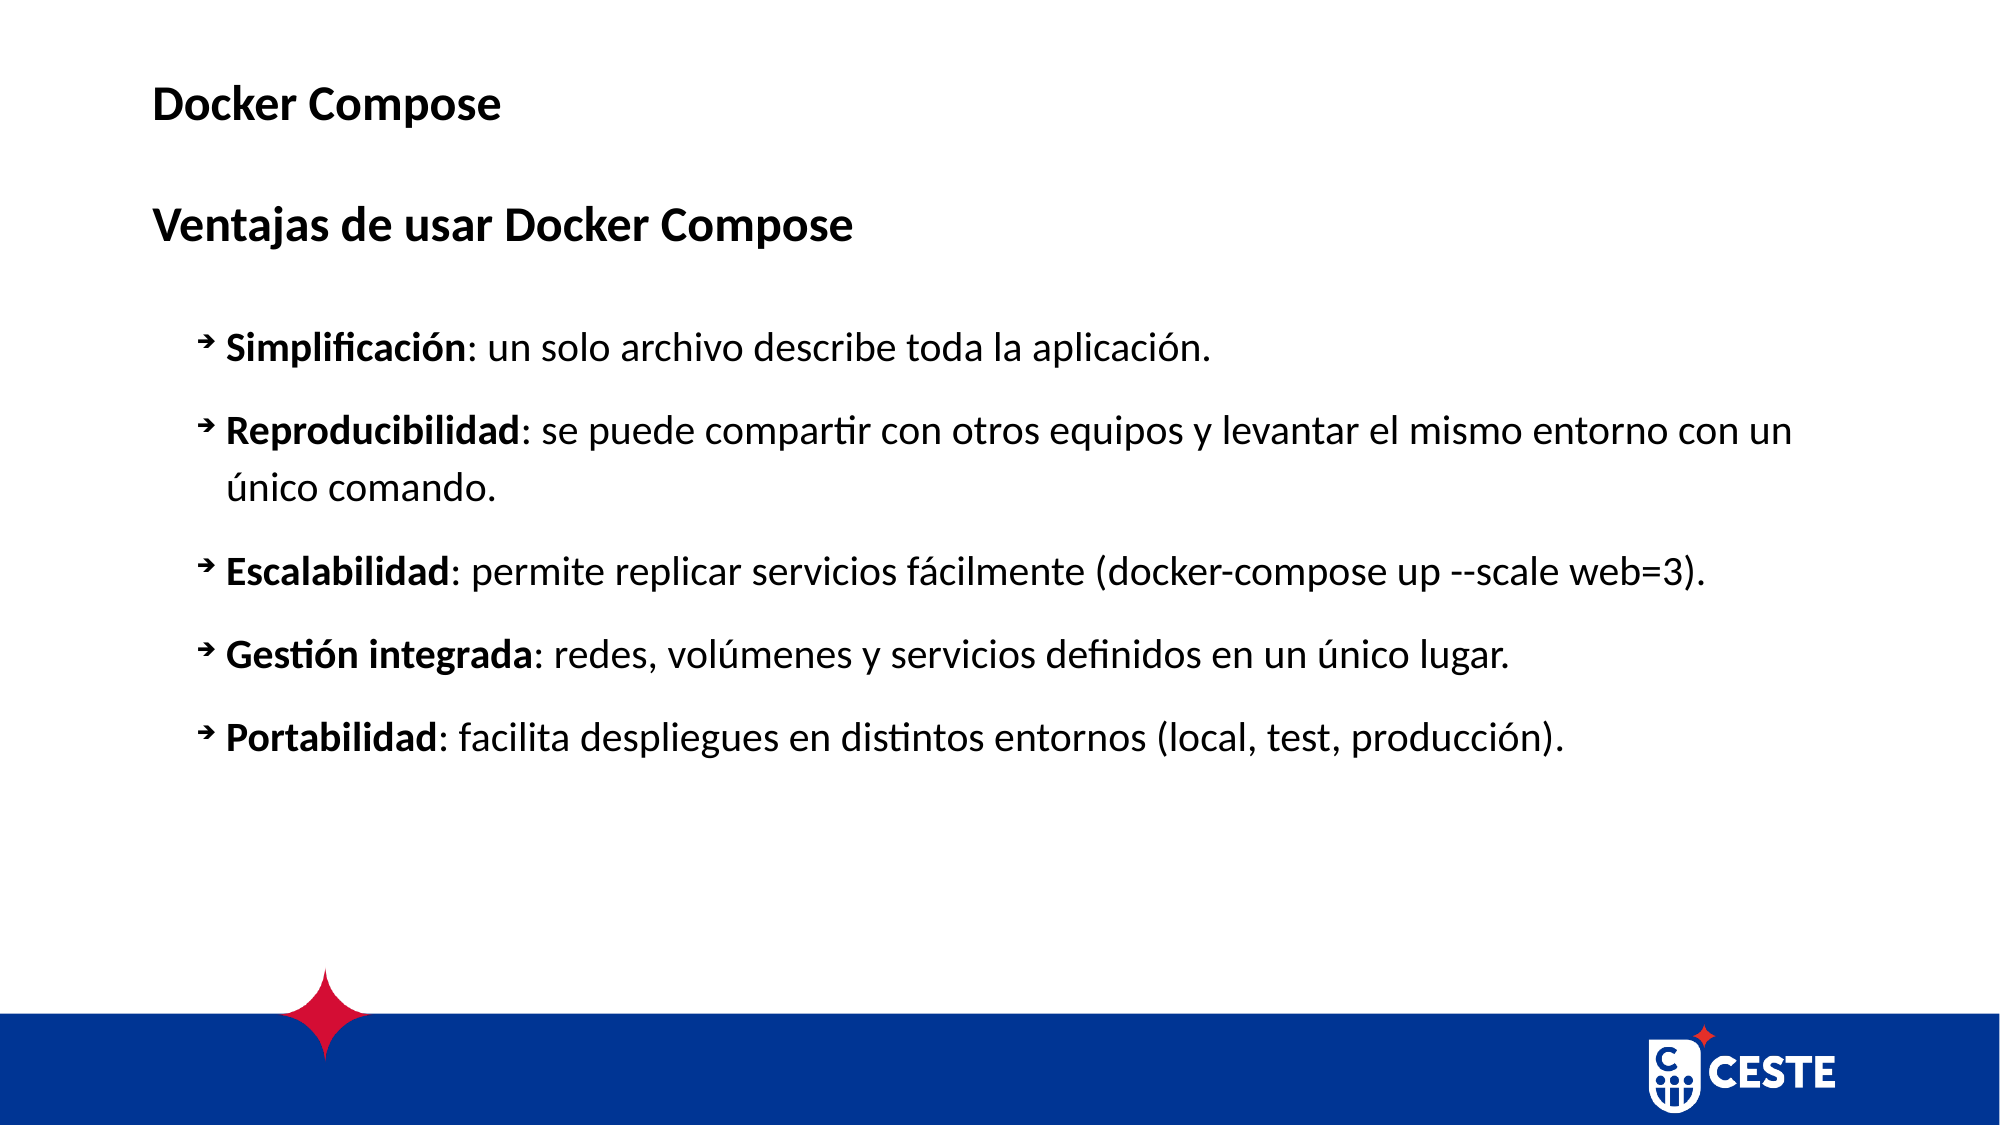

# Docker Compose
Ventajas de usar Docker Compose

Simplificación: un solo archivo describe toda la aplicación.
Reproducibilidad: se puede compartir con otros equipos y levantar el mismo entorno con un único comando.
Escalabilidad: permite replicar servicios fácilmente (docker-compose up --scale web=3).
Gestión integrada: redes, volúmenes y servicios definidos en un único lugar.
Portabilidad: facilita despliegues en distintos entornos (local, test, producción).